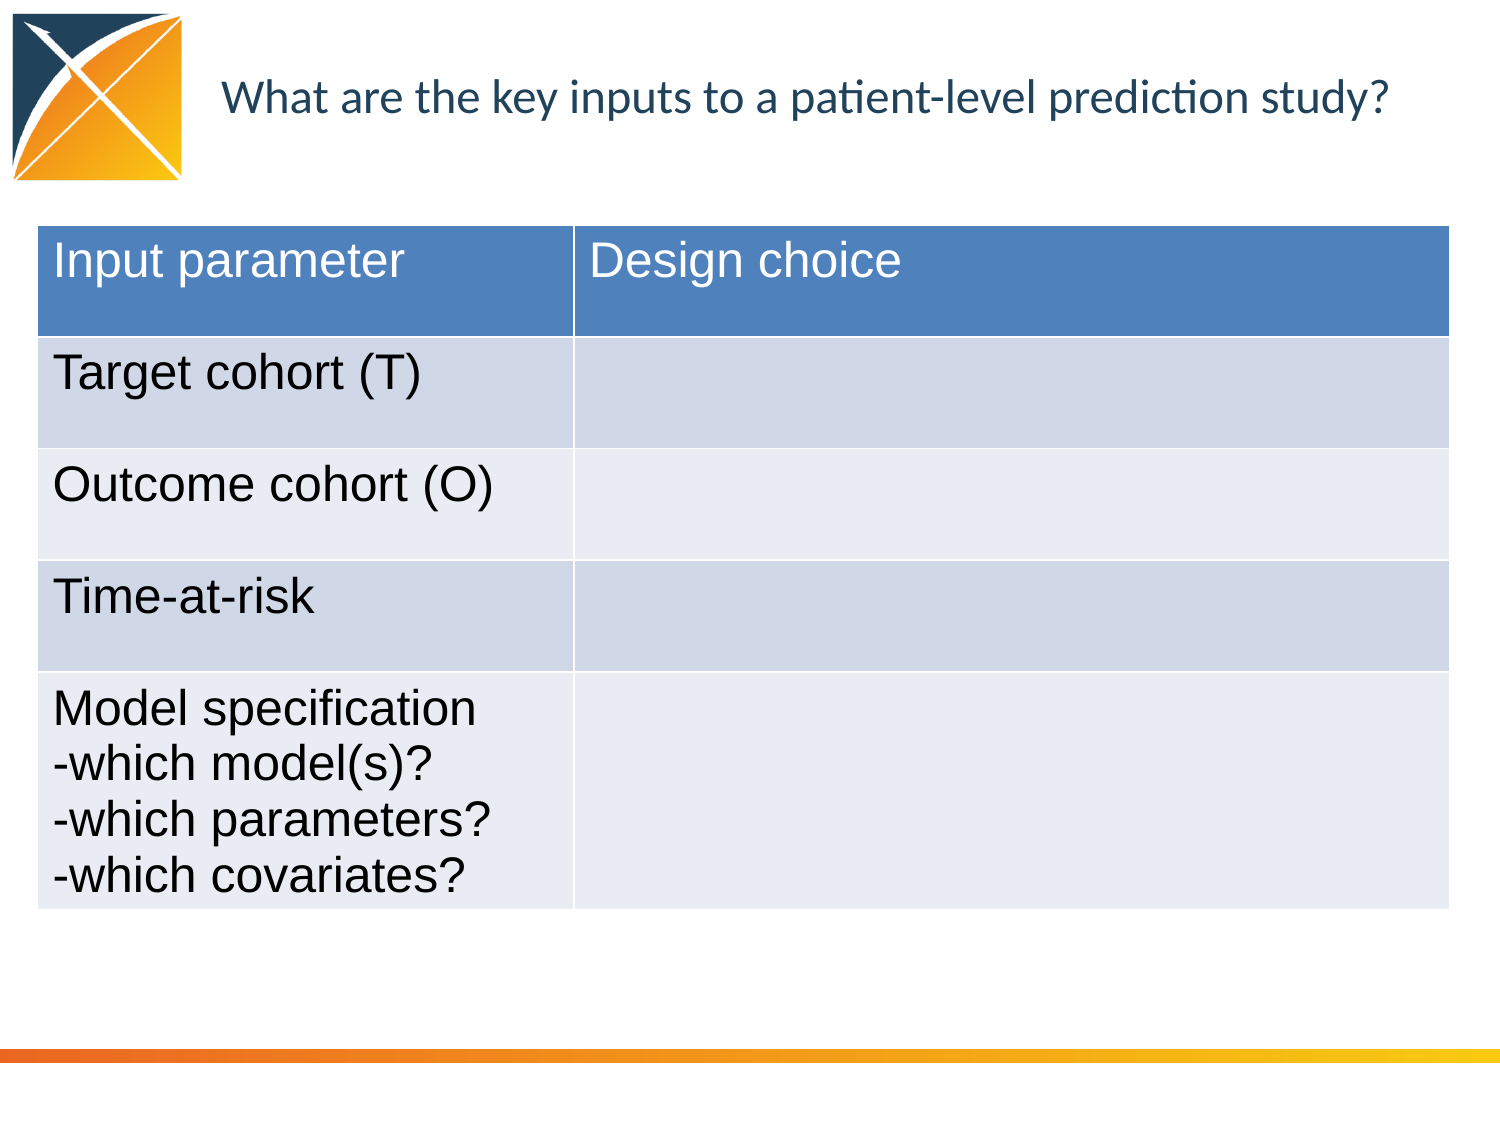

# What are the key inputs to a patient-level prediction study?
| Input parameter | Design choice |
| --- | --- |
| Target cohort (T) |  |
| Outcome cohort (O) |  |
| Time-at-risk |  |
| Model specification -which model(s)? -which parameters? -which covariates? |  |